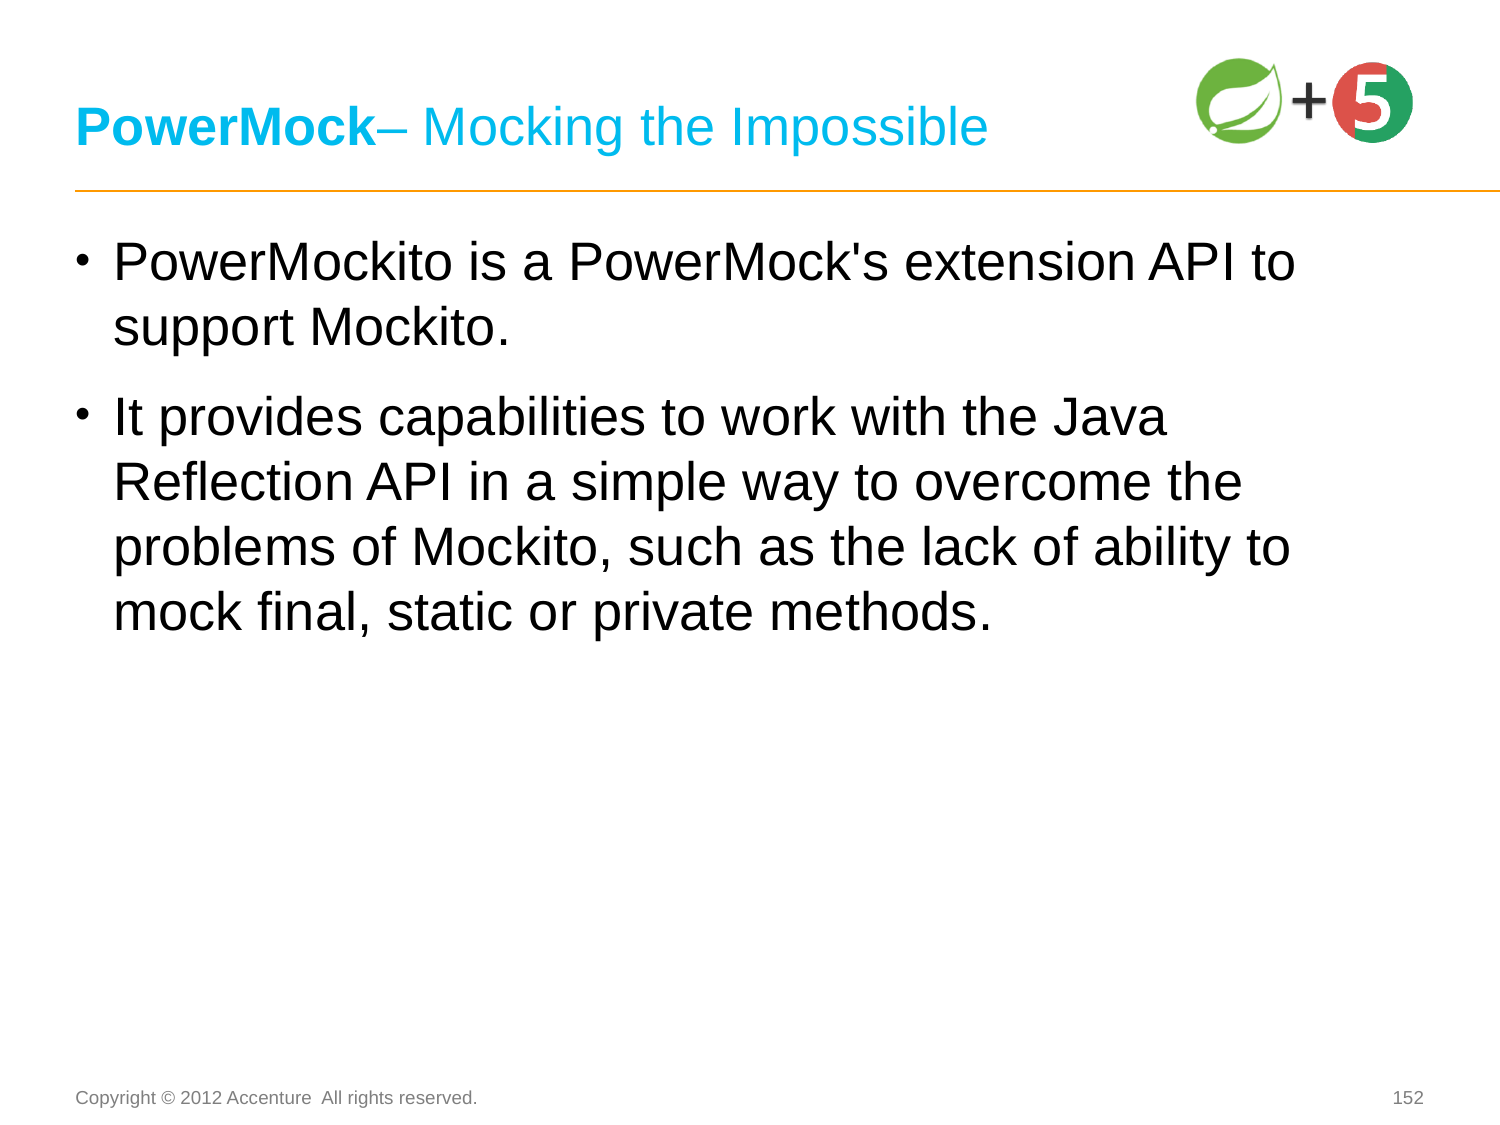

# PowerMock– Mocking the Impossible
PowerMockito is a PowerMock's extension API to support Mockito.
It provides capabilities to work with the Java Reflection API in a simple way to overcome the problems of Mockito, such as the lack of ability to mock final, static or private methods.